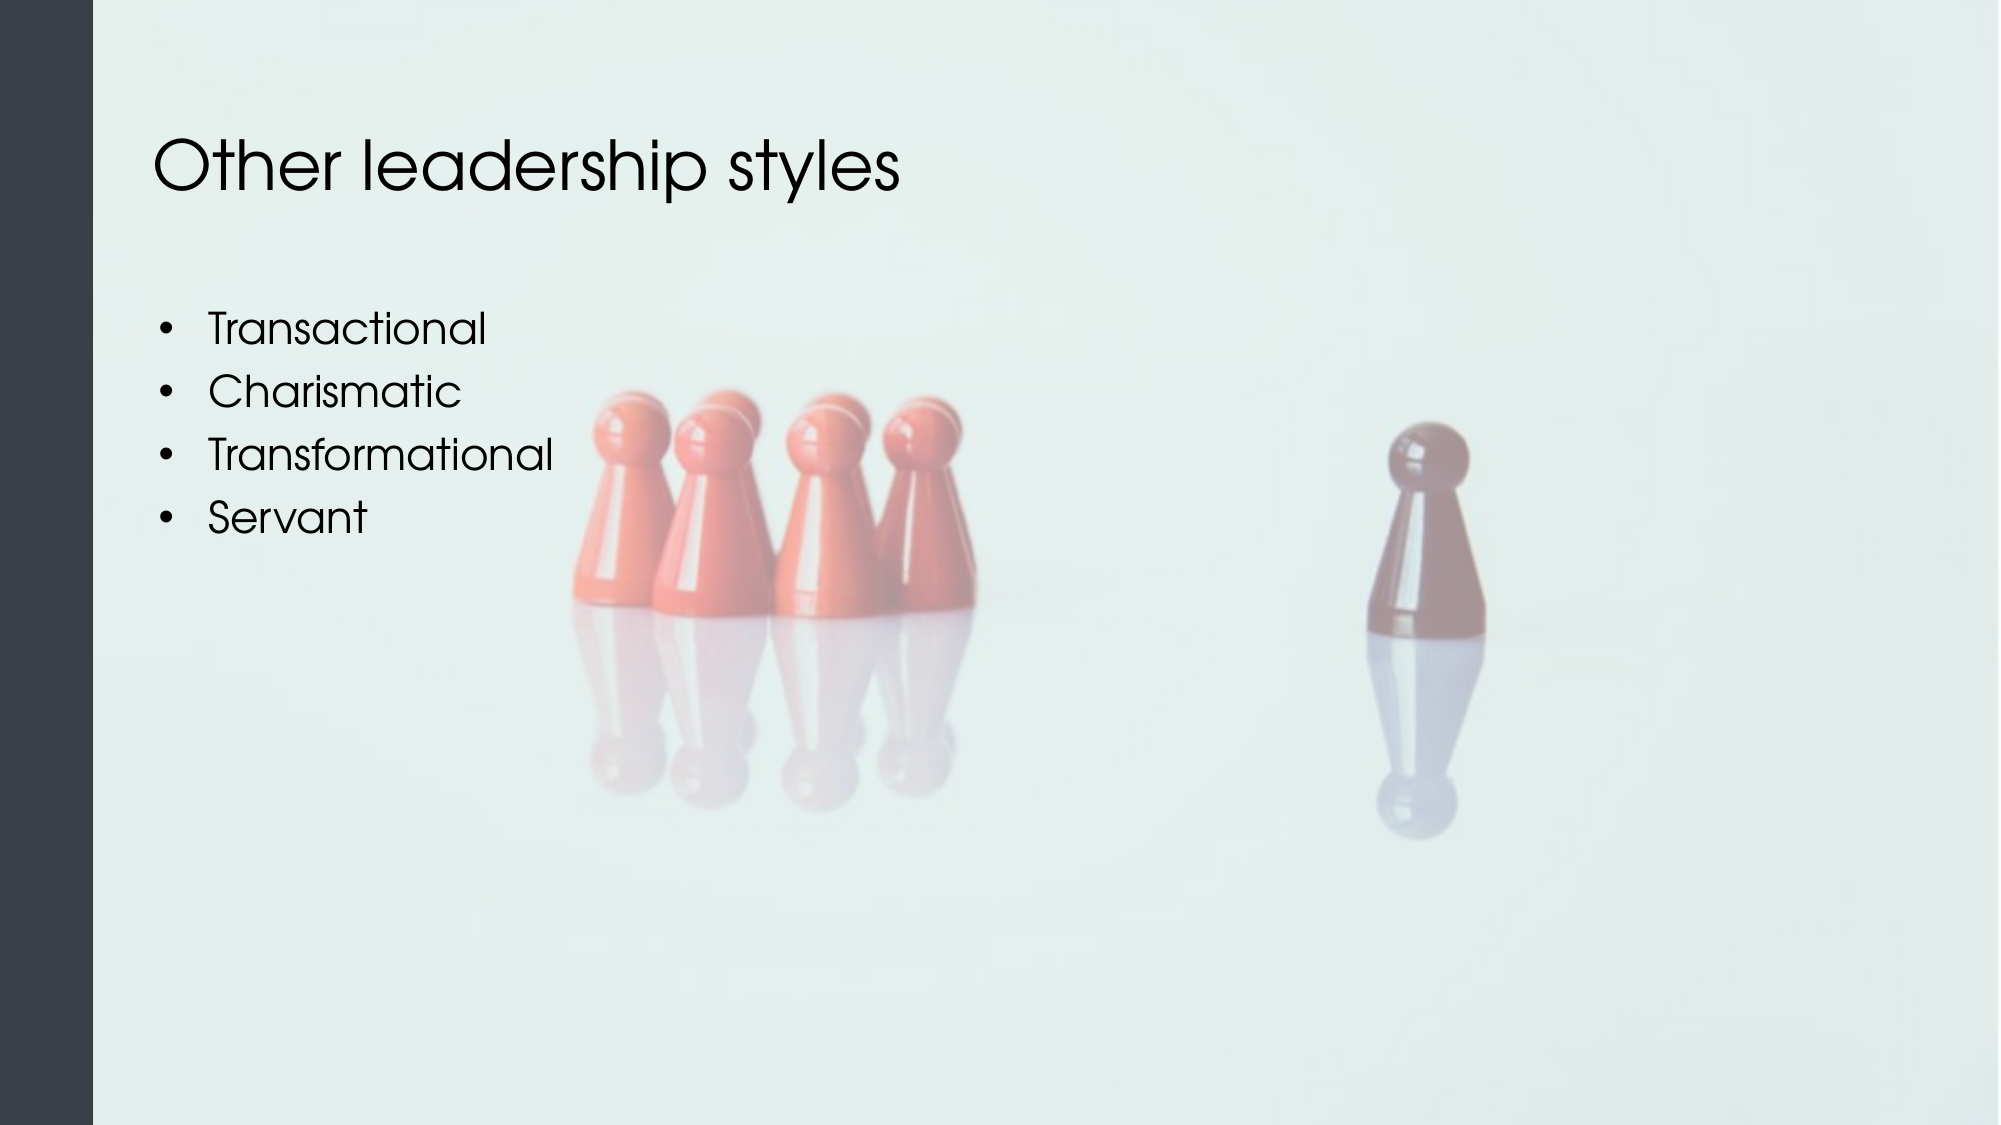

# Other leadership styles
Transactional
Charismatic
Transformational
Servant